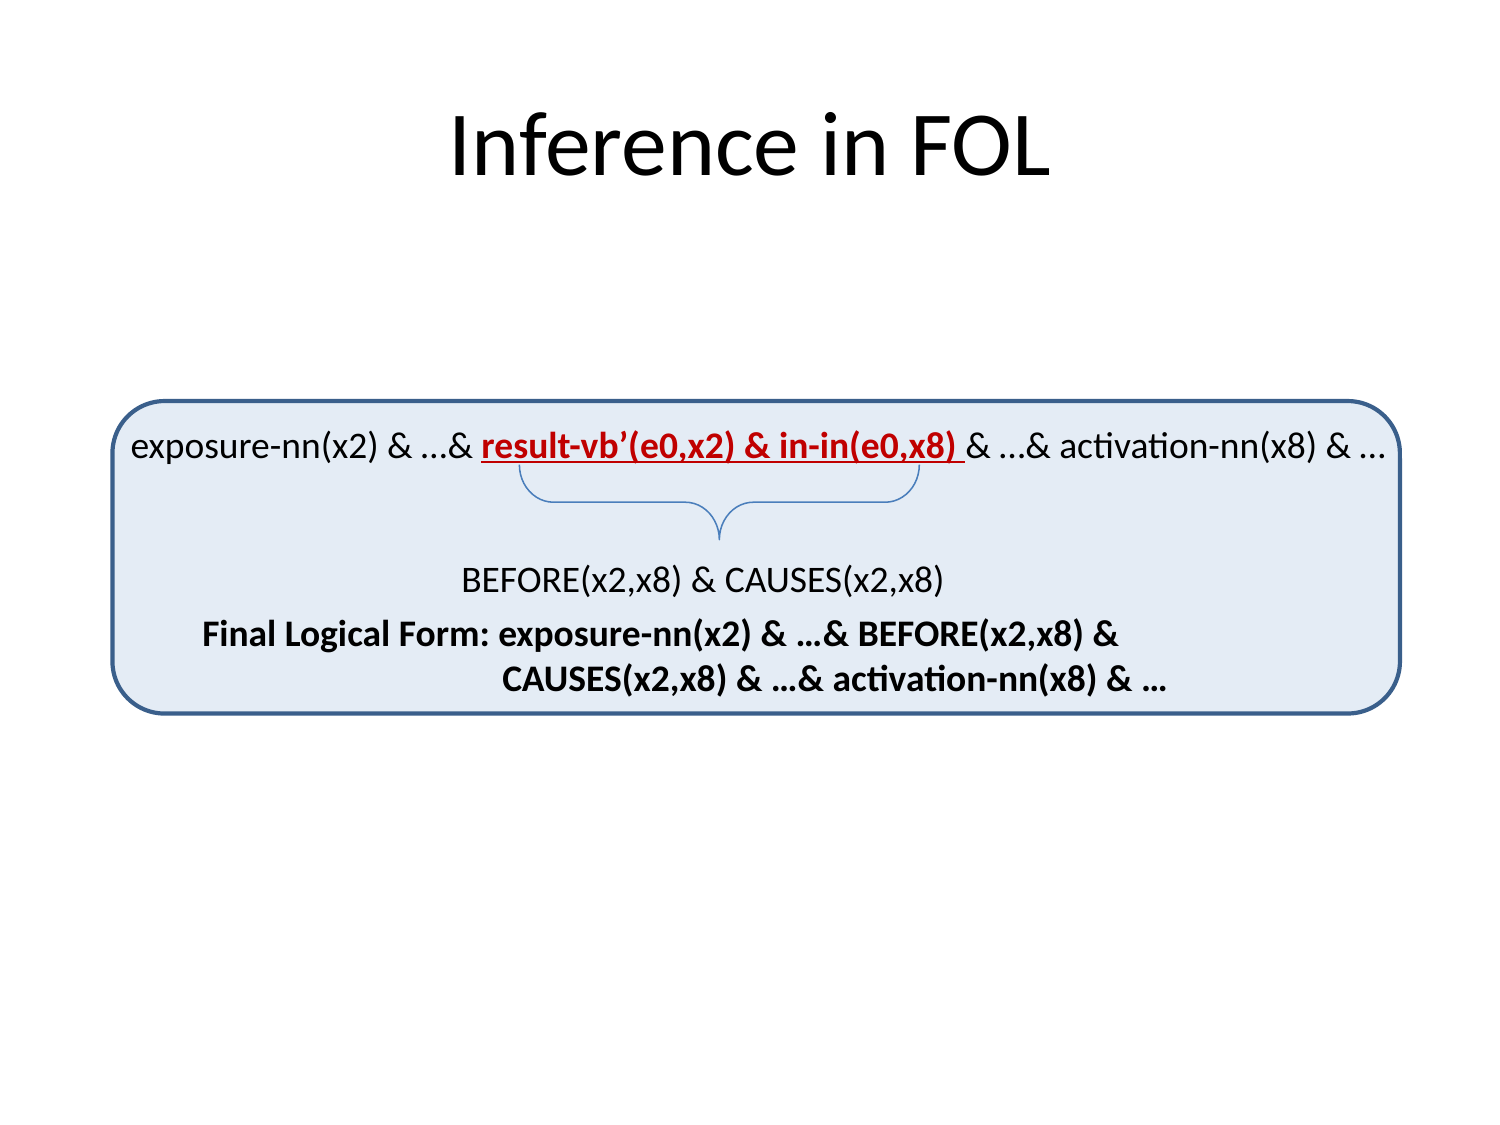

# Inference in FOL

exposure-nn(x2) & …& result-vb’(e0,x2) & in-in(e0,x8) & …& activation-nn(x8) & …
BEFORE(x2,x8) & CAUSES(x2,x8)
Final Logical Form: exposure-nn(x2) & …& BEFORE(x2,x8) & 			CAUSES(x2,x8) & …& activation-nn(x8) & …